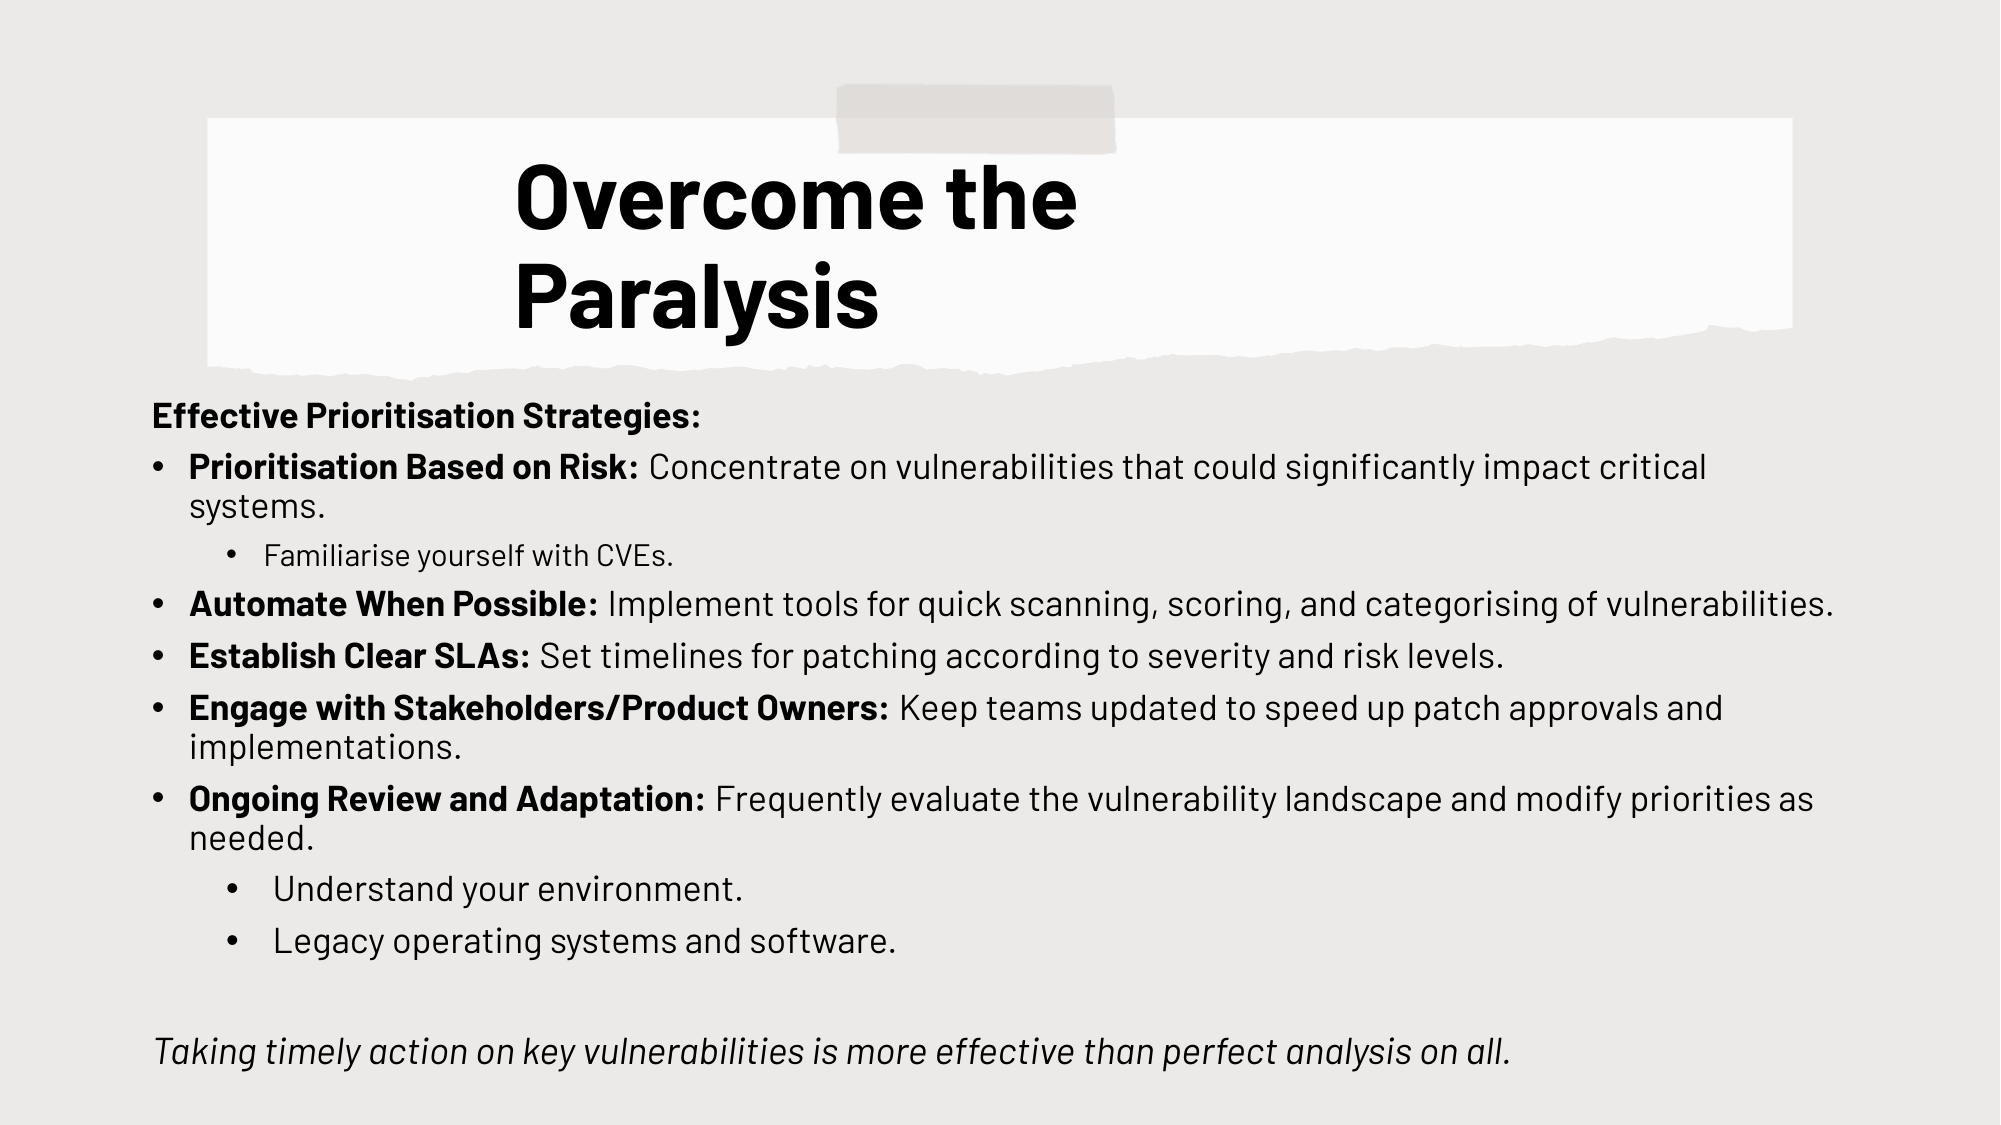

# Overcome the Paralysis
Effective Prioritisation Strategies:
Prioritisation Based on Risk: Concentrate on vulnerabilities that could significantly impact critical systems.
Familiarise yourself with CVEs.
Automate When Possible: Implement tools for quick scanning, scoring, and categorising of vulnerabilities.
Establish Clear SLAs: Set timelines for patching according to severity and risk levels.
Engage with Stakeholders/Product Owners: Keep teams updated to speed up patch approvals and implementations.
Ongoing Review and Adaptation: Frequently evaluate the vulnerability landscape and modify priorities as needed.
Understand your environment.
Legacy operating systems and software.

Taking timely action on key vulnerabilities is more effective than perfect analysis on all.